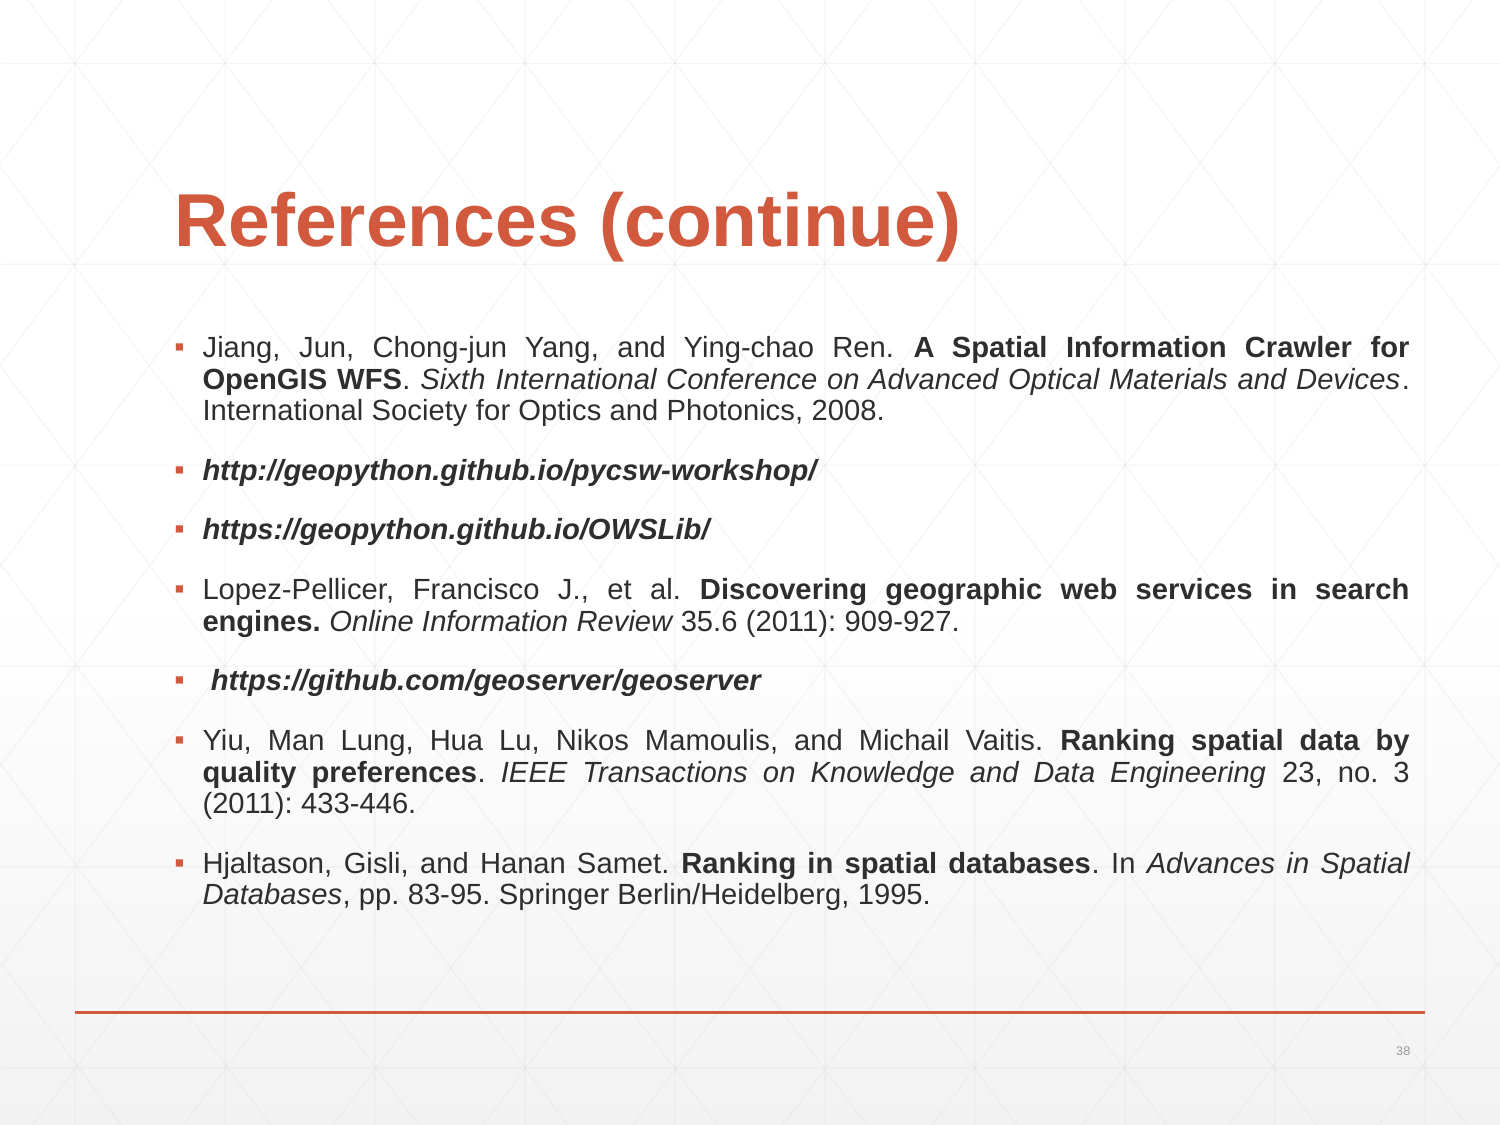

# References (continue)
Jiang, Jun, Chong-jun Yang, and Ying-chao Ren. A Spatial Information Crawler for OpenGIS WFS. Sixth International Conference on Advanced Optical Materials and Devices. International Society for Optics and Photonics, 2008.
http://geopython.github.io/pycsw-workshop/
https://geopython.github.io/OWSLib/
Lopez-Pellicer, Francisco J., et al. Discovering geographic web services in search engines. Online Information Review 35.6 (2011): 909-927.
 https://github.com/geoserver/geoserver
Yiu, Man Lung, Hua Lu, Nikos Mamoulis, and Michail Vaitis. Ranking spatial data by quality preferences. IEEE Transactions on Knowledge and Data Engineering 23, no. 3 (2011): 433-446.
Hjaltason, Gisli, and Hanan Samet. Ranking in spatial databases. In Advances in Spatial Databases, pp. 83-95. Springer Berlin/Heidelberg, 1995.

38